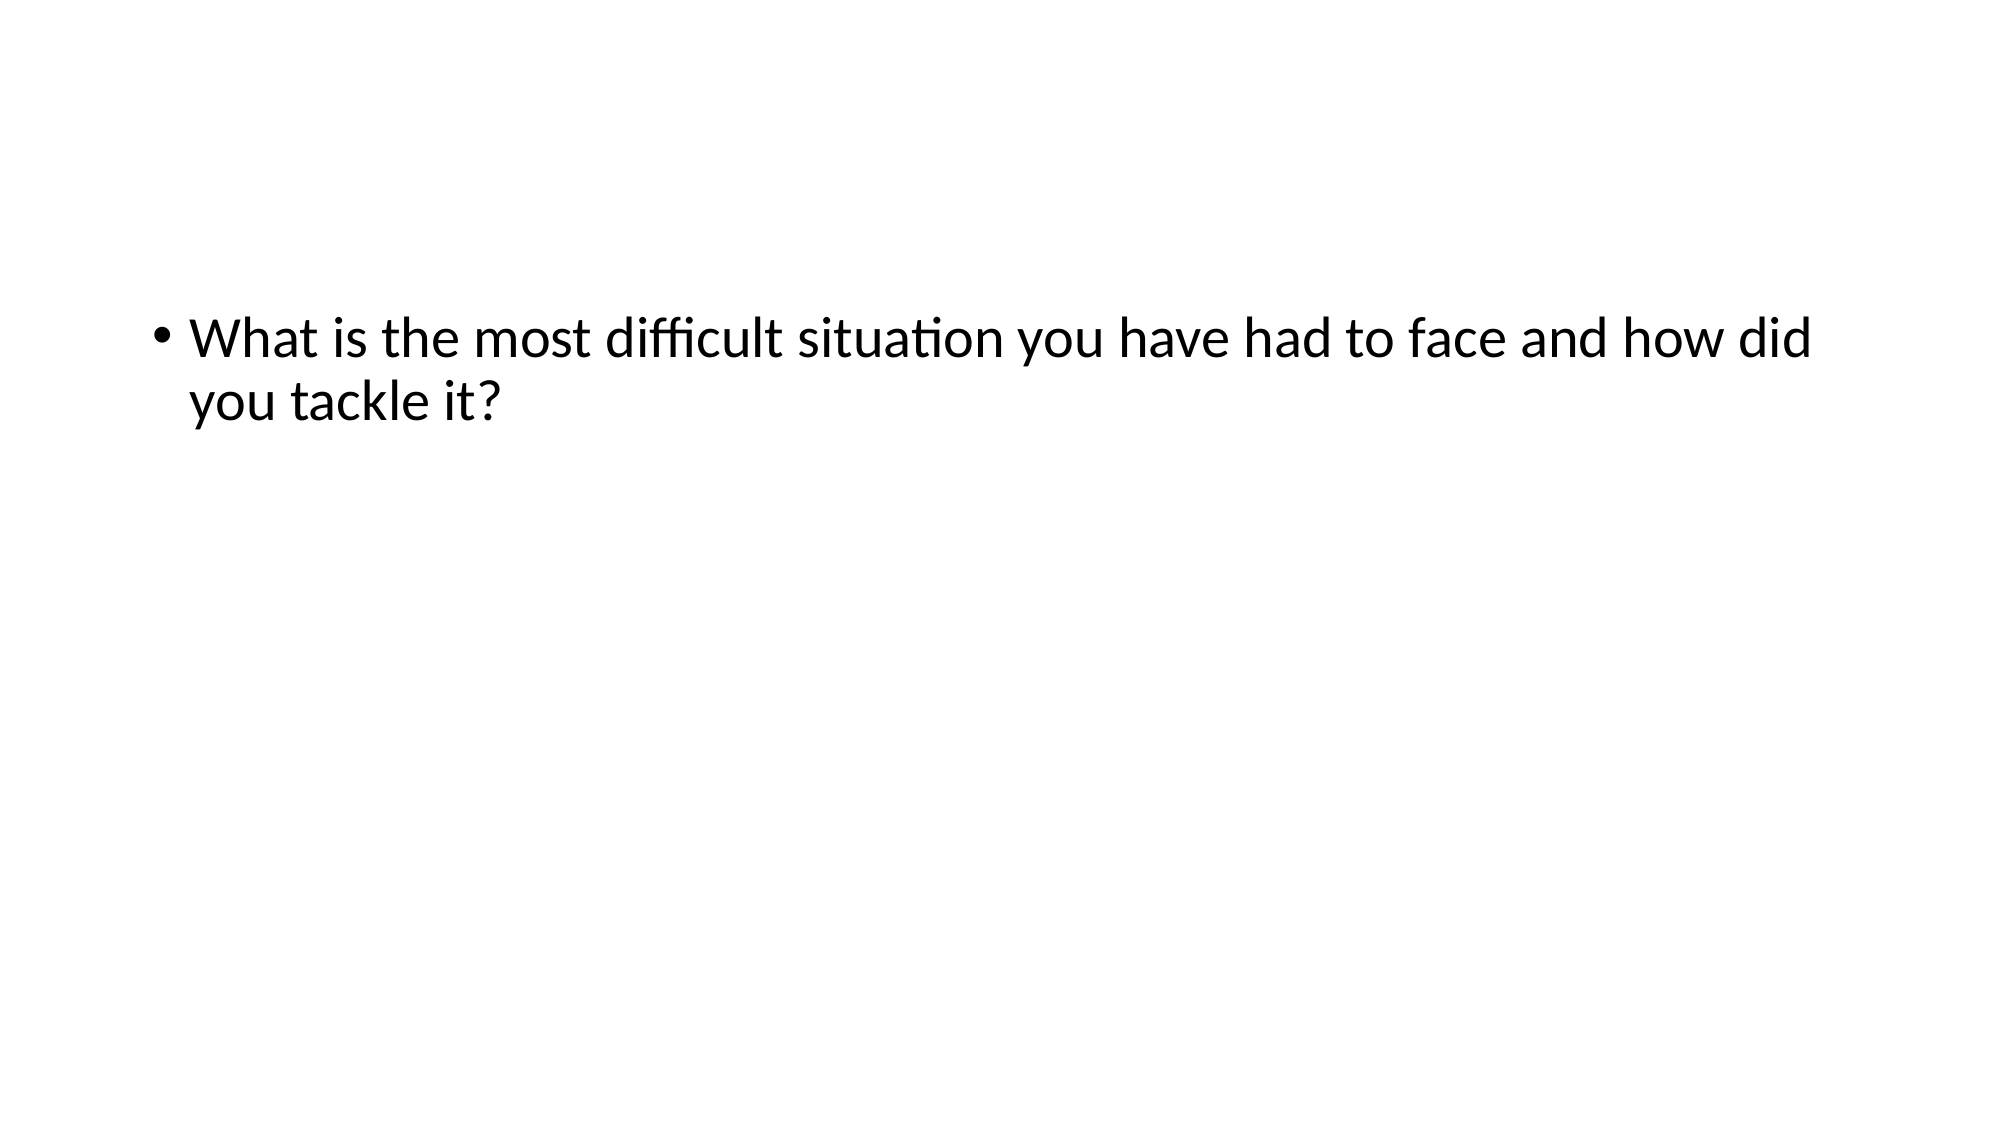

#
What is the most difficult situation you have had to face and how did you tackle it?